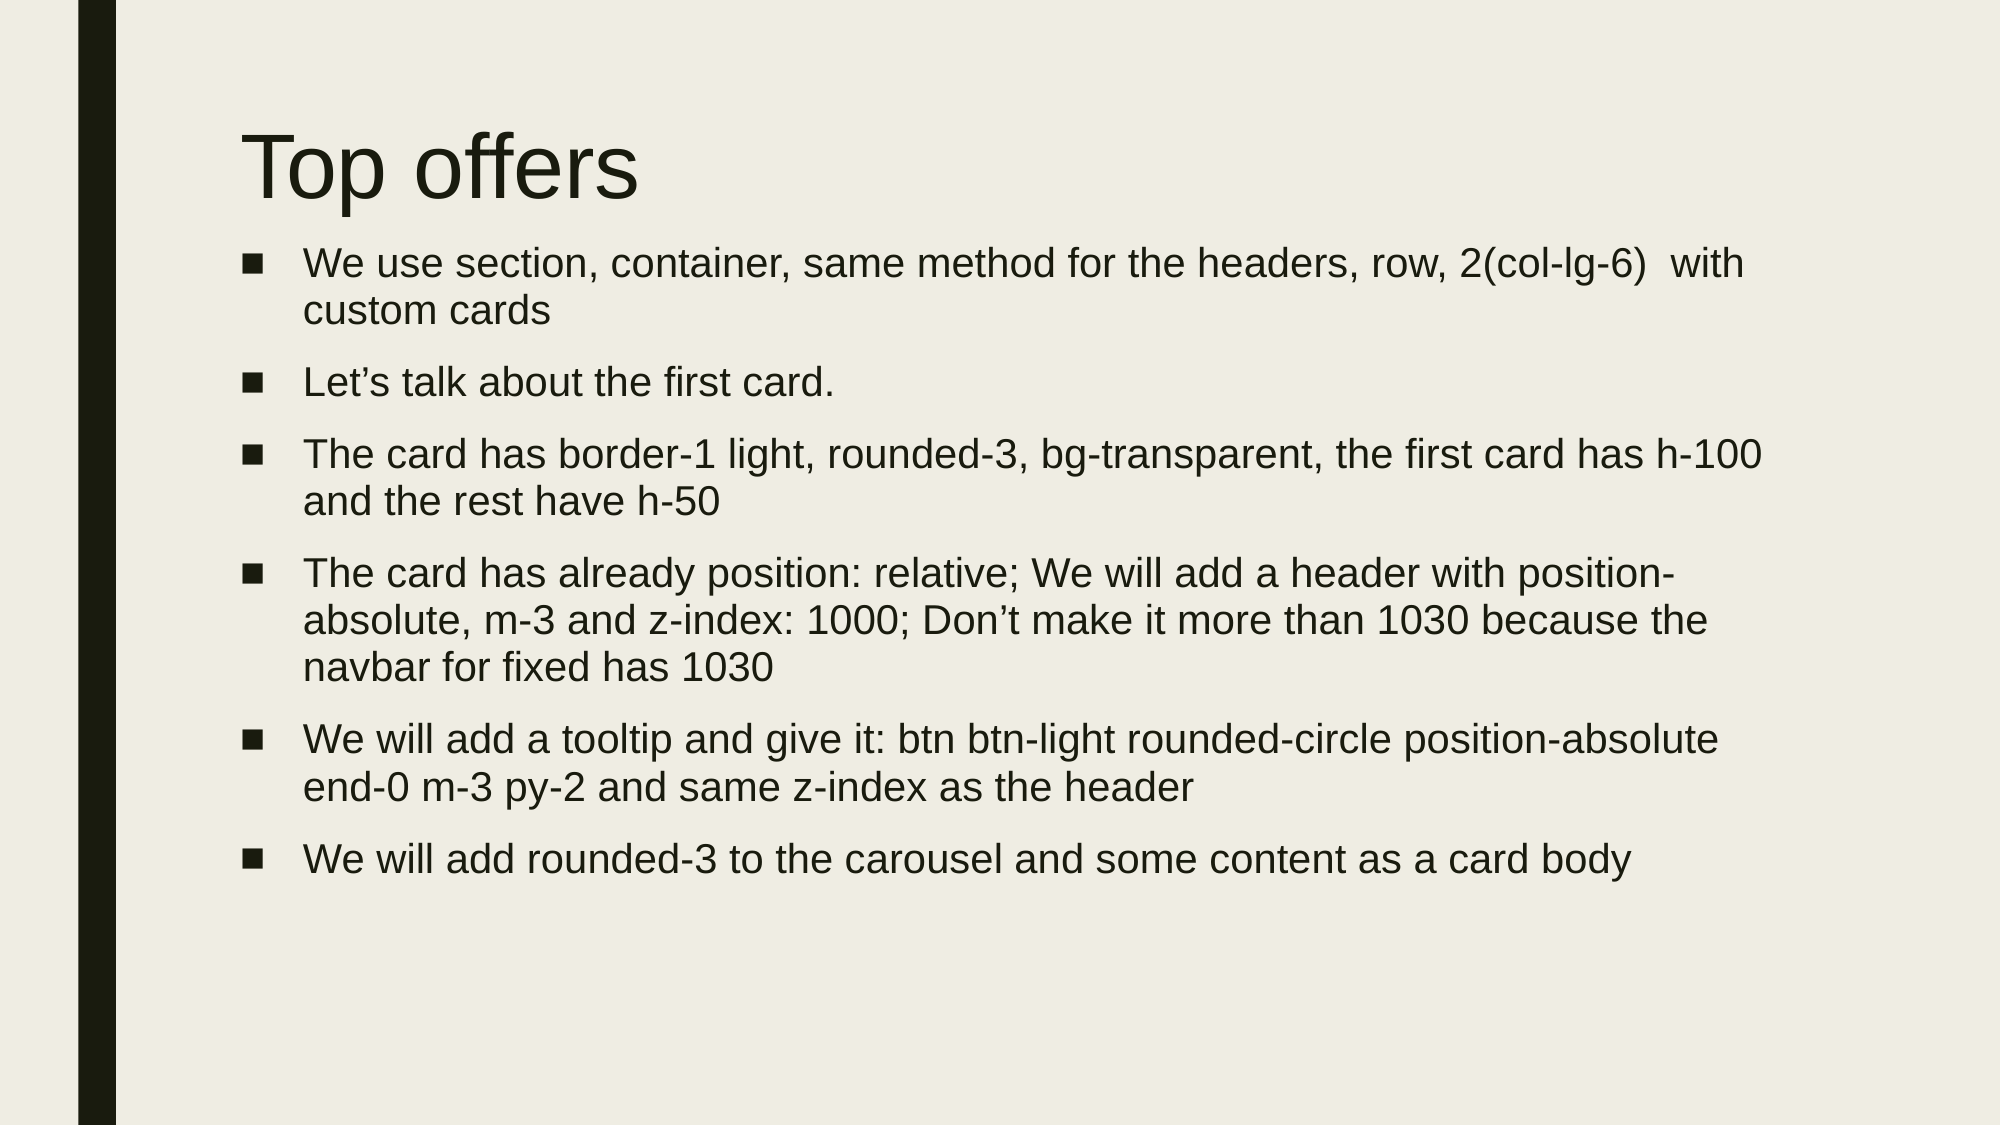

# Top offers
We use section, container, same method for the headers, row, 2(col-lg-6)  with custom cards
Let’s talk about the first card.
The card has border-1 light, rounded-3, bg-transparent, the first card has h-100 and the rest have h-50
The card has already position: relative; We will add a header with position-absolute, m-3 and z-index: 1000; Don’t make it more than 1030 because the navbar for fixed has 1030
We will add a tooltip and give it: btn btn-light rounded-circle position-absolute end-0 m-3 py-2 and same z-index as the header
We will add rounded-3 to the carousel and some content as a card body